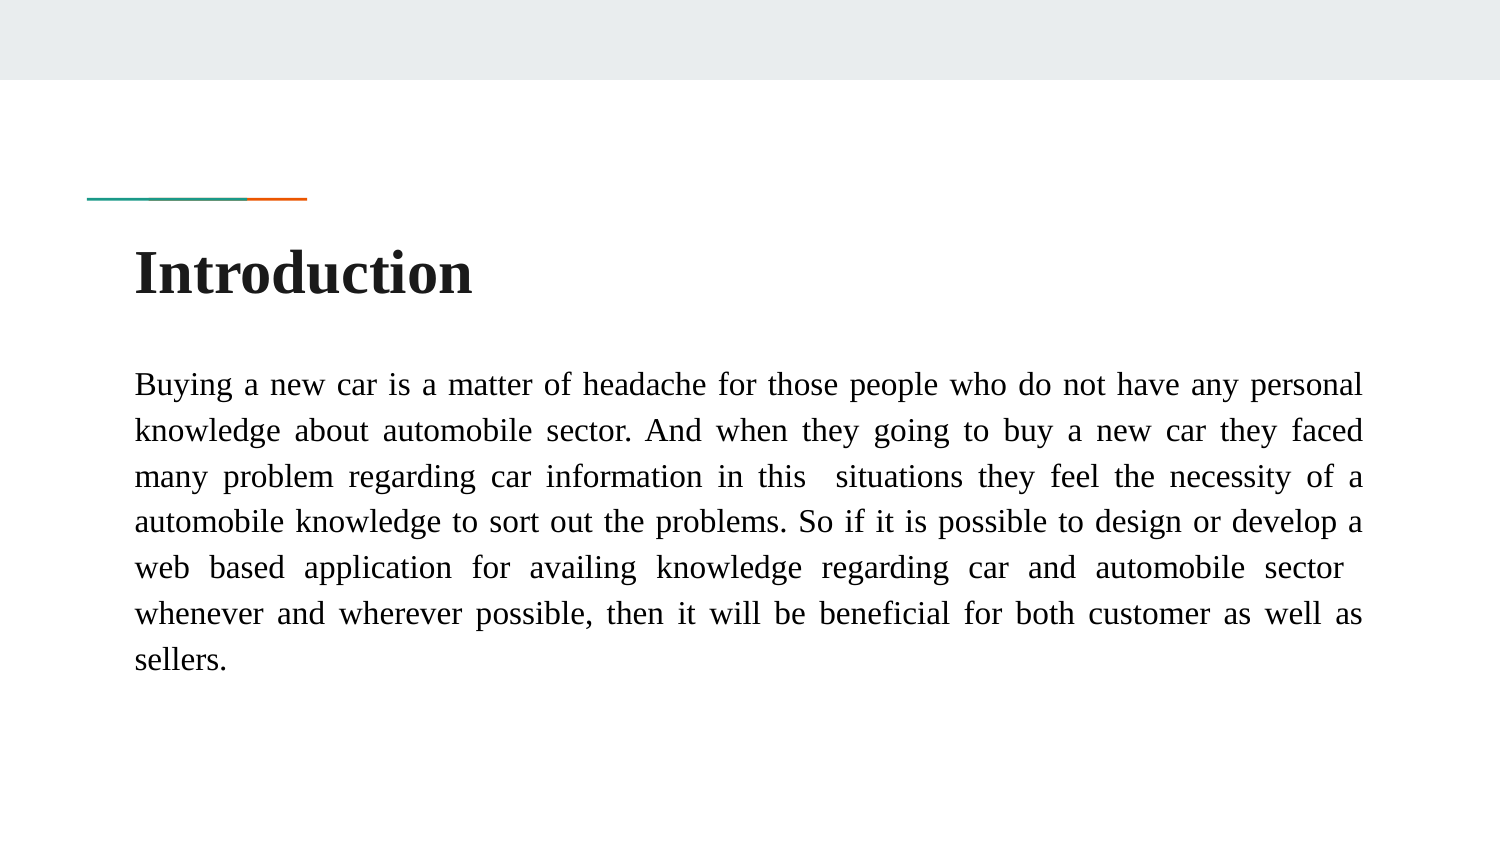

# Introduction
Buying a new car is a matter of headache for those people who do not have any personal knowledge about automobile sector. And when they going to buy a new car they faced many problem regarding car information in this  situations they feel the necessity of a automobile knowledge to sort out the problems. So if it is possible to design or develop a web based application for availing knowledge regarding car and automobile sector  whenever and wherever possible, then it will be beneficial for both customer as well as sellers.